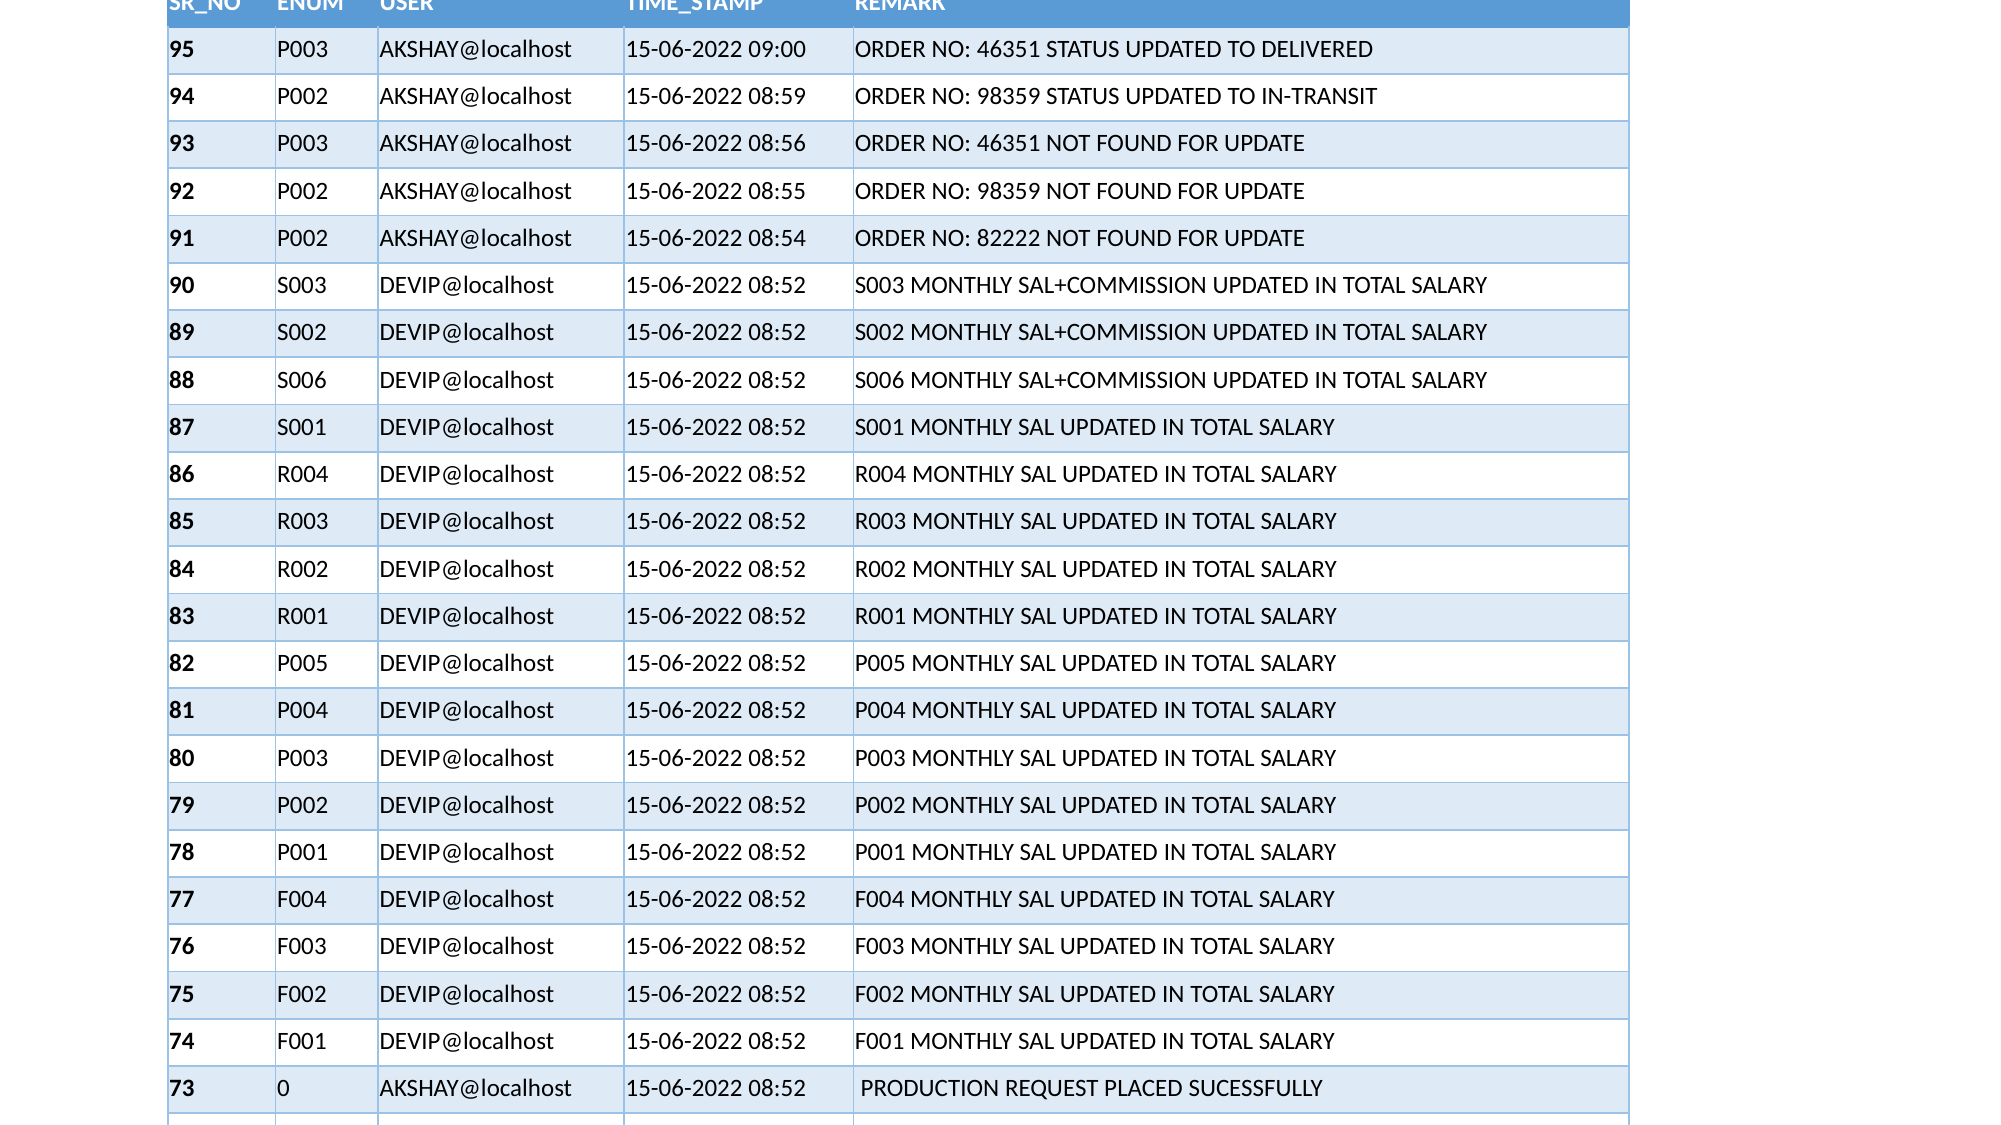

| SR\_NO | ENUM | USER | TIME\_STAMP | REMARK |
| --- | --- | --- | --- | --- |
| 95 | P003 | AKSHAY@localhost | 15-06-2022 09:00 | ORDER NO: 46351 STATUS UPDATED TO DELIVERED |
| 94 | P002 | AKSHAY@localhost | 15-06-2022 08:59 | ORDER NO: 98359 STATUS UPDATED TO IN-TRANSIT |
| 93 | P003 | AKSHAY@localhost | 15-06-2022 08:56 | ORDER NO: 46351 NOT FOUND FOR UPDATE |
| 92 | P002 | AKSHAY@localhost | 15-06-2022 08:55 | ORDER NO: 98359 NOT FOUND FOR UPDATE |
| 91 | P002 | AKSHAY@localhost | 15-06-2022 08:54 | ORDER NO: 82222 NOT FOUND FOR UPDATE |
| 90 | S003 | DEVIP@localhost | 15-06-2022 08:52 | S003 MONTHLY SAL+COMMISSION UPDATED IN TOTAL SALARY |
| 89 | S002 | DEVIP@localhost | 15-06-2022 08:52 | S002 MONTHLY SAL+COMMISSION UPDATED IN TOTAL SALARY |
| 88 | S006 | DEVIP@localhost | 15-06-2022 08:52 | S006 MONTHLY SAL+COMMISSION UPDATED IN TOTAL SALARY |
| 87 | S001 | DEVIP@localhost | 15-06-2022 08:52 | S001 MONTHLY SAL UPDATED IN TOTAL SALARY |
| 86 | R004 | DEVIP@localhost | 15-06-2022 08:52 | R004 MONTHLY SAL UPDATED IN TOTAL SALARY |
| 85 | R003 | DEVIP@localhost | 15-06-2022 08:52 | R003 MONTHLY SAL UPDATED IN TOTAL SALARY |
| 84 | R002 | DEVIP@localhost | 15-06-2022 08:52 | R002 MONTHLY SAL UPDATED IN TOTAL SALARY |
| 83 | R001 | DEVIP@localhost | 15-06-2022 08:52 | R001 MONTHLY SAL UPDATED IN TOTAL SALARY |
| 82 | P005 | DEVIP@localhost | 15-06-2022 08:52 | P005 MONTHLY SAL UPDATED IN TOTAL SALARY |
| 81 | P004 | DEVIP@localhost | 15-06-2022 08:52 | P004 MONTHLY SAL UPDATED IN TOTAL SALARY |
| 80 | P003 | DEVIP@localhost | 15-06-2022 08:52 | P003 MONTHLY SAL UPDATED IN TOTAL SALARY |
| 79 | P002 | DEVIP@localhost | 15-06-2022 08:52 | P002 MONTHLY SAL UPDATED IN TOTAL SALARY |
| 78 | P001 | DEVIP@localhost | 15-06-2022 08:52 | P001 MONTHLY SAL UPDATED IN TOTAL SALARY |
| 77 | F004 | DEVIP@localhost | 15-06-2022 08:52 | F004 MONTHLY SAL UPDATED IN TOTAL SALARY |
| 76 | F003 | DEVIP@localhost | 15-06-2022 08:52 | F003 MONTHLY SAL UPDATED IN TOTAL SALARY |
| 75 | F002 | DEVIP@localhost | 15-06-2022 08:52 | F002 MONTHLY SAL UPDATED IN TOTAL SALARY |
| 74 | F001 | DEVIP@localhost | 15-06-2022 08:52 | F001 MONTHLY SAL UPDATED IN TOTAL SALARY |
| 73 | 0 | AKSHAY@localhost | 15-06-2022 08:52 | PRODUCTION REQUEST PLACED SUCESSFULLY |
| 72 | S002 | AKSHAY@localhost | 15-06-2022 08:52 | ORDER NO: 68621 PLACED FOR CUST NO: 6 BY EMP NO: S002 |
| 71 | 0 | AKSHAY@localhost | 15-06-2022 08:52 | PRODUCTION REQUEST PLACED SUCESSFULLY |
| 70 | S002 | AKSHAY@localhost | 15-06-2022 08:52 | ORDER NO: 52739 PLACED FOR CUST NO: 1 BY EMP NO: S002 |
| 69 | 0 | AKSHAY@localhost | 15-06-2022 08:52 | PRODUCTION REQUEST PLACED SUCESSFULLY |
| 68 | 0 | AKSHAY@localhost | 15-06-2022 08:52 | PRODUCTION REQUEST PLACED SUCESSFULLY |
| 67 | 0 | AKSHAY@localhost | 15-06-2022 08:52 | PRODUCTION REQUEST PLACED SUCESSFULLY |
| 66 | 0 | AKSHAY@localhost | 15-06-2022 08:52 | PRODUCTION REQUEST PLACED SUCESSFULLY |
| 65 | 0 | AKSHAY@localhost | 15-06-2022 08:52 | PRODUCTION REQUEST PLACED SUCESSFULLY |
| 64 | 0 | AKSHAY@localhost | 15-06-2022 08:52 | PRODUCTION REQUEST PLACED SUCESSFULLY |
| 63 | 0 | AKSHAY@localhost | 15-06-2022 08:52 | PRODUCTION REQUEST PLACED SUCESSFULLY |
| 62 | 0 | AKSHAY@localhost | 15-06-2022 08:52 | PRODUCTION REQUEST PLACED SUCESSFULLY |
| 61 | 0 | AKSHAY@localhost | 15-06-2022 08:52 | PRODUCTION REQUEST PLACED SUCESSFULLY |
| 60 | 0 | AKSHAY@localhost | 15-06-2022 08:52 | PRODUCTION REQUEST PLACED SUCESSFULLY |
| 59 | 0 | AKSHAY@localhost | 15-06-2022 08:52 | PRODUCTION REQUEST PLACED SUCESSFULLY |
| 58 | 0 | AKSHAY@localhost | 15-06-2022 08:52 | PRODUCTION REQUEST PLACED SUCESSFULLY |
| 57 | 0 | AKSHAY@localhost | 15-06-2022 08:52 | PRODUCTION REQUEST PLACED SUCESSFULLY |
| 56 | S005 | ANIKET@localhost | 15-06-2022 08:52 | SALESMAN ALLOCATED TO CUSTOMER 8 SUCESSFULLY |
| 55 | S007 | ANIKET@localhost | 15-06-2022 08:52 | SALESMAN ALLOCATED TO CUSTOMER 7 SUCESSFULLY |
| 54 | S002 | ANIKET@localhost | 15-06-2022 08:52 | SALESMAN ALLOCATED TO CUSTOMER 6 SUCESSFULLY |
| 53 | S004 | ANIKET@localhost | 15-06-2022 08:52 | SALESMAN ALLOCATED TO CUSTOMER 5 SUCESSFULLY |
| 52 | S006 | ANIKET@localhost | 15-06-2022 08:52 | SALESMAN ALLOCATED TO CUSTOMER 4 SUCESSFULLY |
| 51 | S003 | ANIKET@localhost | 15-06-2022 08:52 | SALESMAN ALLOCATED TO CUSTOMER 3 SUCESSFULLY |
| 50 | S005 | ANIKET@localhost | 15-06-2022 08:52 | SALESMAN ALLOCATED TO CUSTOMER 2 SUCESSFULLY |
| 49 | S002 | ANIKET@localhost | 15-06-2022 08:52 | SALESMAN ALLOCATED TO CUSTOMER 1 SUCESSFULLY |
| 48 | 0 | ANIKET@localhost | 15-06-2022 08:52 | ARVIND BIRADAR CUSTOMER ADDED SUCESSFULLY |
| 47 | 0 | ANIKET@localhost | 15-06-2022 08:52 | ANUJ GAONKAR CUSTOMER ADDED SUCESSFULLY |
| 46 | 0 | ANIKET@localhost | 15-06-2022 08:52 | ASHOK PATE CUSTOMER ADDED SUCESSFULLY |
| 45 | 0 | ANIKET@localhost | 15-06-2022 08:52 | DIVYANI INGLE CUSTOMER ADDED SUCESSFULLY |
| 44 | 0 | ANIKET@localhost | 15-06-2022 08:52 | DISHI KANADE CUSTOMER ADDED SUCESSFULLY |
| 43 | 0 | ANIKET@localhost | 15-06-2022 08:52 | ANIKET PATTIWAR CUSTOMER ADDED SUCESSFULLY |
| 42 | 0 | ANIKET@localhost | 15-06-2022 08:52 | DEVI DINESH CUSTOMER ADDED SUCESSFULLY |
| 41 | 0 | ANIKET@localhost | 15-06-2022 08:52 | AKSHAY JAGTAP CUSTOMER ADDED SUCESSFULLY |
| 40 | S007 | DEVIP@localhost | 15-06-2022 08:51 | S007 HRA=0.4 AND DETAILS ADDED SUCESSFULLY |
| 39 | S006 | DEVIP@localhost | 15-06-2022 08:51 | S006 HRA=0.5 AND DETAILS ADDED SUCESSFULLY |
| 38 | S005 | DEVIP@localhost | 15-06-2022 08:51 | S005 HRA=0.5 AND DETAILS ADDED SUCESSFULLY |
| 37 | S004 | DEVIP@localhost | 15-06-2022 08:51 | S004 HRA=0.4 AND DETAILS ADDED SUCESSFULLY |
| 36 | S003 | DEVIP@localhost | 15-06-2022 08:51 | S003 HRA=0.5 AND DETAILS ADDED SUCESSFULLY |
| 35 | S002 | DEVIP@localhost | 15-06-2022 08:51 | S002 HRA=0.5 AND DETAILS ADDED SUCESSFULLY |
| 34 | S001 | DEVIP@localhost | 15-06-2022 08:51 | S001 HRA=0.5 AND DETAILS ADDED SUCESSFULLY |
| 33 | P005 | DEVIP@localhost | 15-06-2022 08:51 | P005 HRA=0.5 AND DETAILS ADDED SUCESSFULLY |
| 32 | P004 | DEVIP@localhost | 15-06-2022 08:51 | P004 HRA=0.5 AND DETAILS ADDED SUCESSFULLY |
| 31 | P003 | DEVIP@localhost | 15-06-2022 08:51 | P003 HRA=0.5 AND DETAILS ADDED SUCESSFULLY |
| 30 | P002 | DEVIP@localhost | 15-06-2022 08:51 | P002 HRA=0.5 AND DETAILS ADDED SUCESSFULLY |
| 29 | P001 | DEVIP@localhost | 15-06-2022 08:51 | P001 HRA=0.5 AND DETAILS ADDED SUCESSFULLY |
| 28 | R004 | DEVIP@localhost | 15-06-2022 08:51 | R004 HRA=0.5 AND DETAILS ADDED SUCESSFULLY |
| 27 | R003 | DEVIP@localhost | 15-06-2022 08:51 | R003 HRA=0.5 AND DETAILS ADDED SUCESSFULLY |
| 26 | R002 | DEVIP@localhost | 15-06-2022 08:51 | R002 HRA=0.5 AND DETAILS ADDED SUCESSFULLY |
| 25 | R001 | DEVIP@localhost | 15-06-2022 08:51 | R001 HRA=0.5 AND DETAILS ADDED SUCESSFULLY |
| 24 | F004 | DEVIP@localhost | 15-06-2022 08:51 | F004 HRA=0.5 AND DETAILS ADDED SUCESSFULLY |
| 23 | F003 | DEVIP@localhost | 15-06-2022 08:51 | F003 HRA=0.5 AND DETAILS ADDED SUCESSFULLY |
| 22 | F002 | DEVIP@localhost | 15-06-2022 08:51 | F002 HRA=0.5 AND DETAILS ADDED SUCESSFULLY |
| 21 | F001 | DEVIP@localhost | 15-06-2022 08:51 | F001 HRA=0.5 AND DETAILS ADDED SUCESSFULLY |
| 20 | S007 | DEVIP@localhost | 15-06-2022 08:51 | S007 EMPLOYEE ADDED SUCESSFULLY |
| 19 | S006 | DEVIP@localhost | 15-06-2022 08:51 | S006 EMPLOYEE ADDED SUCESSFULLY |
| 18 | S005 | DEVIP@localhost | 15-06-2022 08:51 | S005 EMPLOYEE ADDED SUCESSFULLY |
| 17 | S004 | DEVIP@localhost | 15-06-2022 08:51 | S004 EMPLOYEE ADDED SUCESSFULLY |
| 16 | S003 | DEVIP@localhost | 15-06-2022 08:51 | S003 EMPLOYEE ADDED SUCESSFULLY |
| 15 | S002 | DEVIP@localhost | 15-06-2022 08:51 | S002 EMPLOYEE ADDED SUCESSFULLY |
| 14 | S001 | DEVIP@localhost | 15-06-2022 08:51 | S001 EMPLOYEE ADDED SUCESSFULLY |
| 13 | P005 | DEVIP@localhost | 15-06-2022 08:51 | P005 EMPLOYEE ADDED SUCESSFULLY |
| 12 | P004 | DEVIP@localhost | 15-06-2022 08:51 | P004 EMPLOYEE ADDED SUCESSFULLY |
| 11 | P003 | DEVIP@localhost | 15-06-2022 08:51 | P003 EMPLOYEE ADDED SUCESSFULLY |
| 10 | P002 | DEVIP@localhost | 15-06-2022 08:51 | P002 EMPLOYEE ADDED SUCESSFULLY |
| 9 | P001 | DEVIP@localhost | 15-06-2022 08:51 | P001 EMPLOYEE ADDED SUCESSFULLY |
| 8 | R004 | DEVIP@localhost | 15-06-2022 08:51 | R004 EMPLOYEE ADDED SUCESSFULLY |
| 7 | R003 | DEVIP@localhost | 15-06-2022 08:51 | R003 EMPLOYEE ADDED SUCESSFULLY |
| 6 | R002 | DEVIP@localhost | 15-06-2022 08:51 | R002 EMPLOYEE ADDED SUCESSFULLY |
| 5 | R001 | DEVIP@localhost | 15-06-2022 08:51 | R001 EMPLOYEE ADDED SUCESSFULLY |
| 4 | F004 | DEVIP@localhost | 15-06-2022 08:51 | F004 EMPLOYEE ADDED SUCESSFULLY |
| 3 | F003 | DEVIP@localhost | 15-06-2022 08:51 | F003 EMPLOYEE ADDED SUCESSFULLY |
| 2 | F002 | DEVIP@localhost | 15-06-2022 08:51 | F002 EMPLOYEE ADDED SUCESSFULLY |
| 1 | F001 | DEVIP@localhost | 15-06-2022 08:51 | F001 EMPLOYEE ADDED SUCESSFULLY |